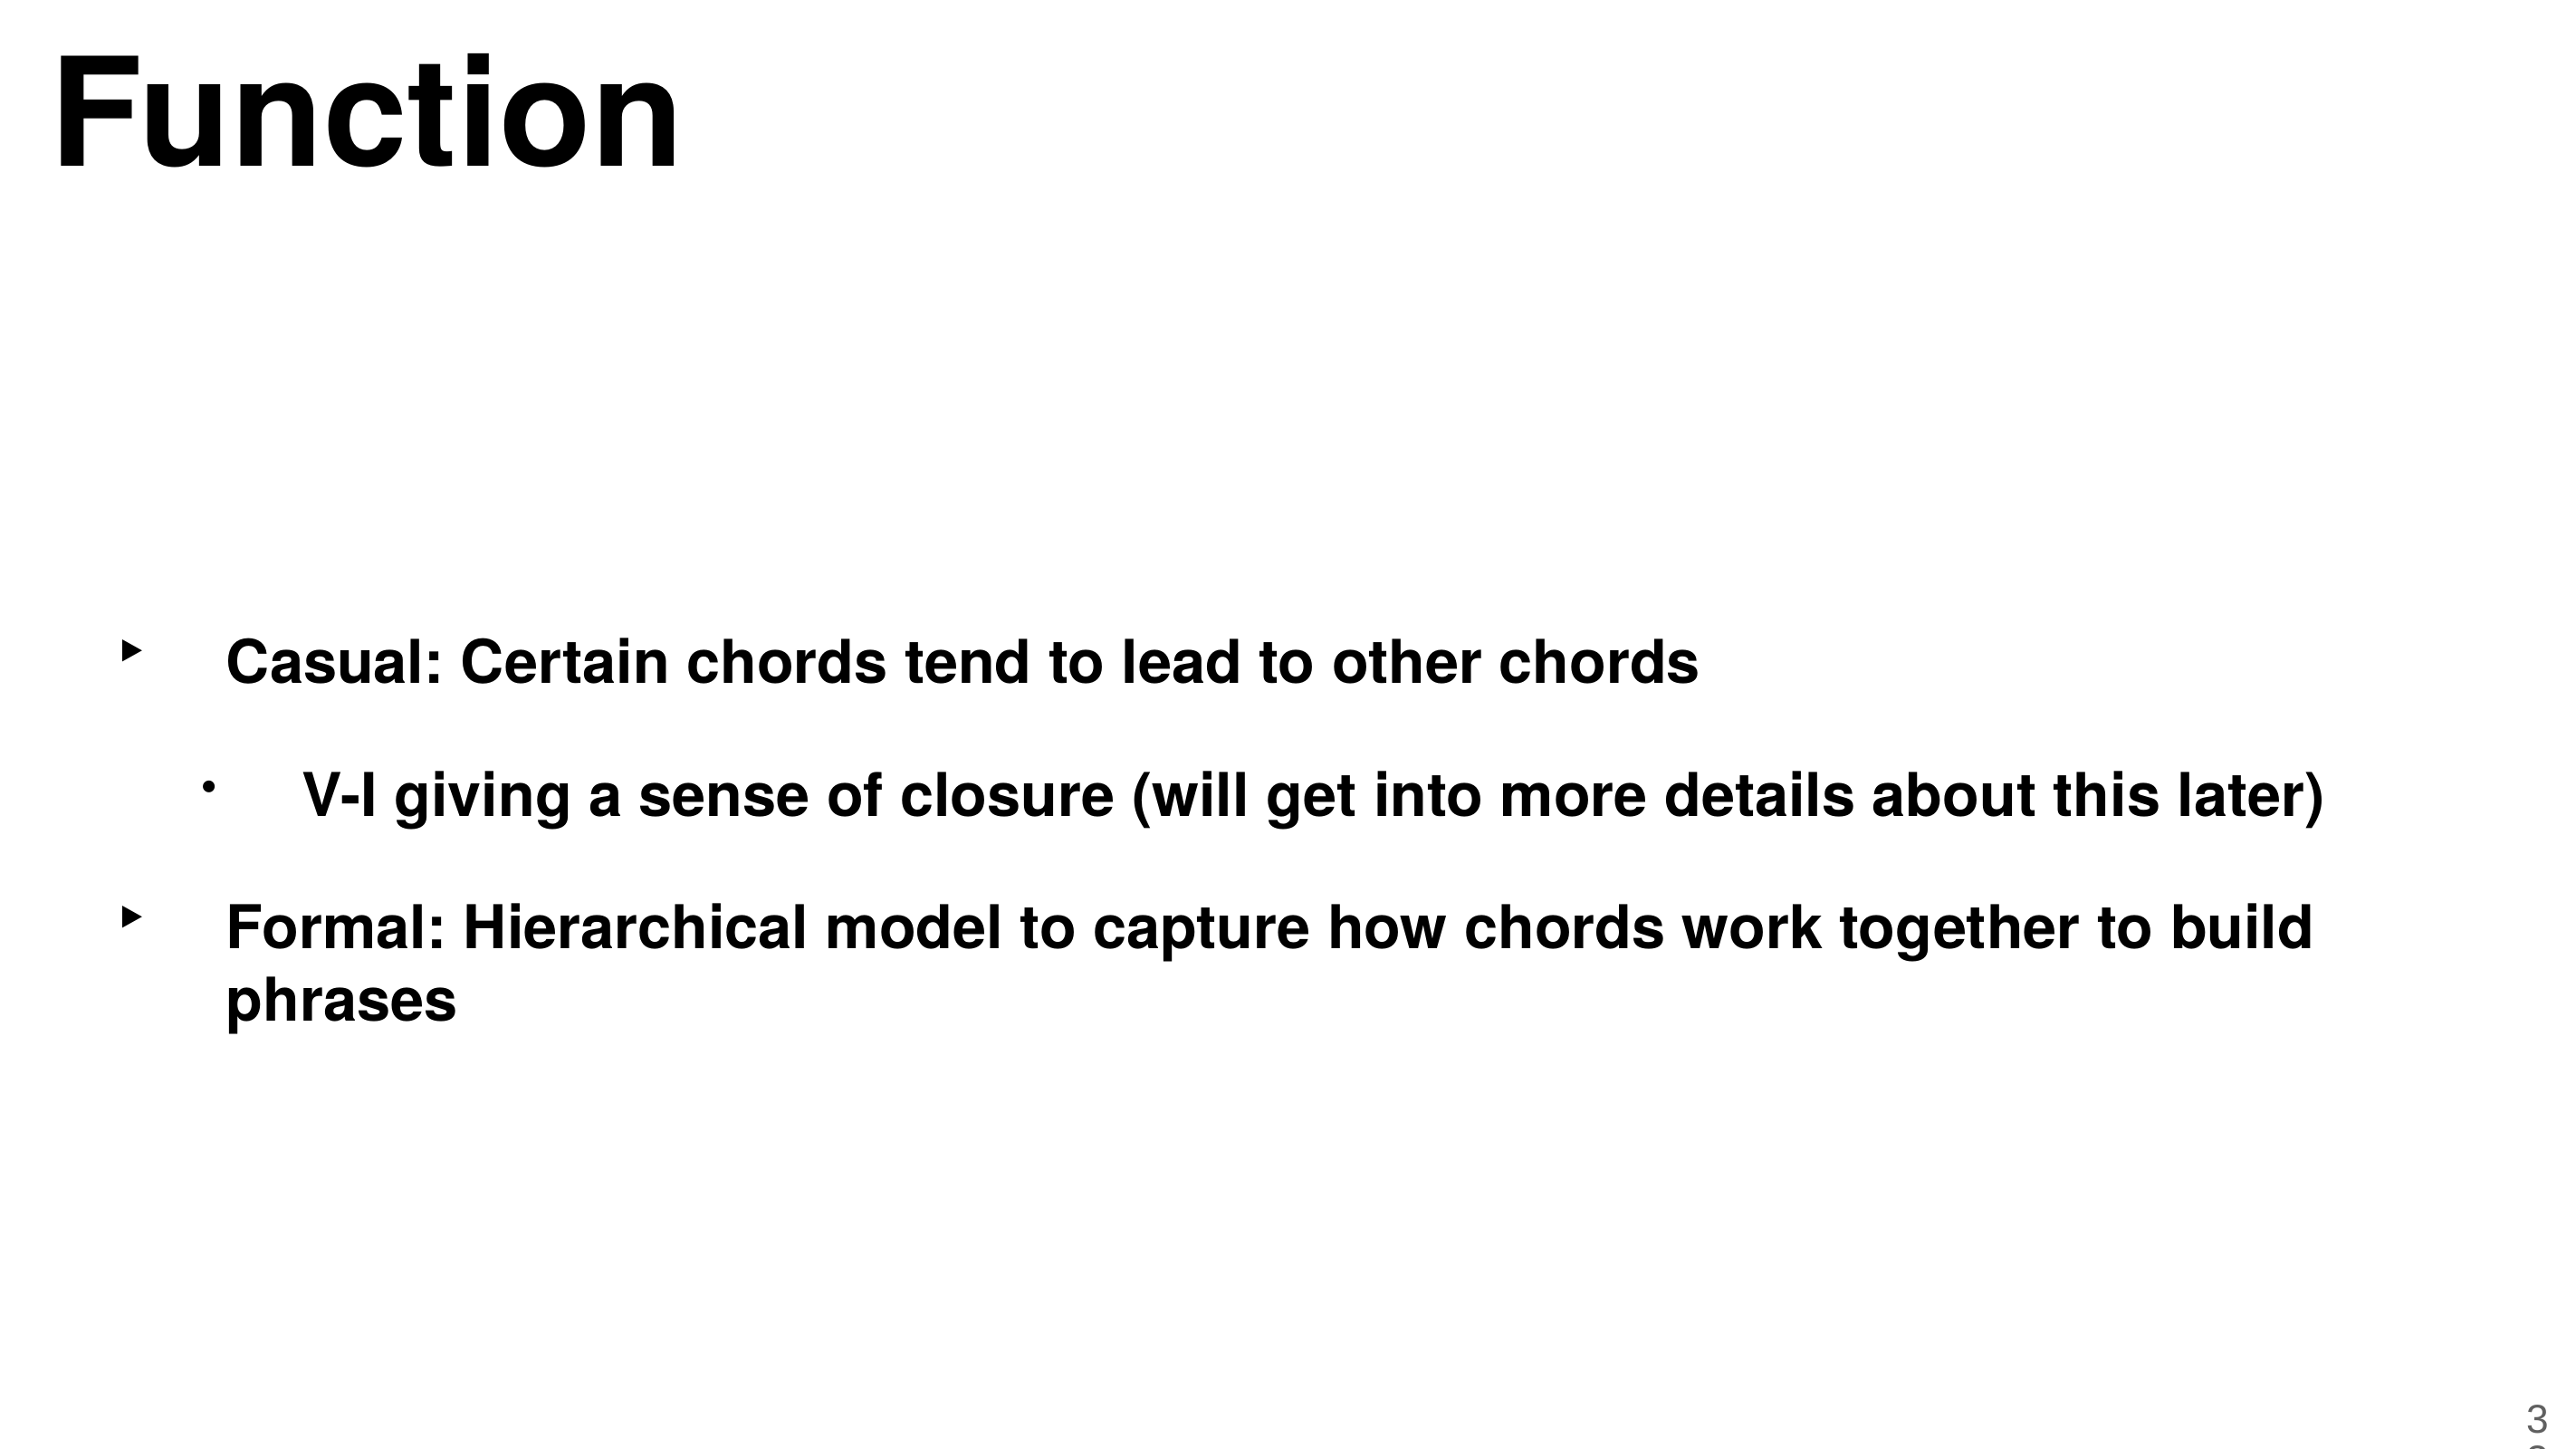

Casual: Certain chords tend to lead to other chords
V-I giving a sense of closure (will get into more details about this later)
Formal: Hierarchical model to capture how chords work together to build phrases
# Function
33